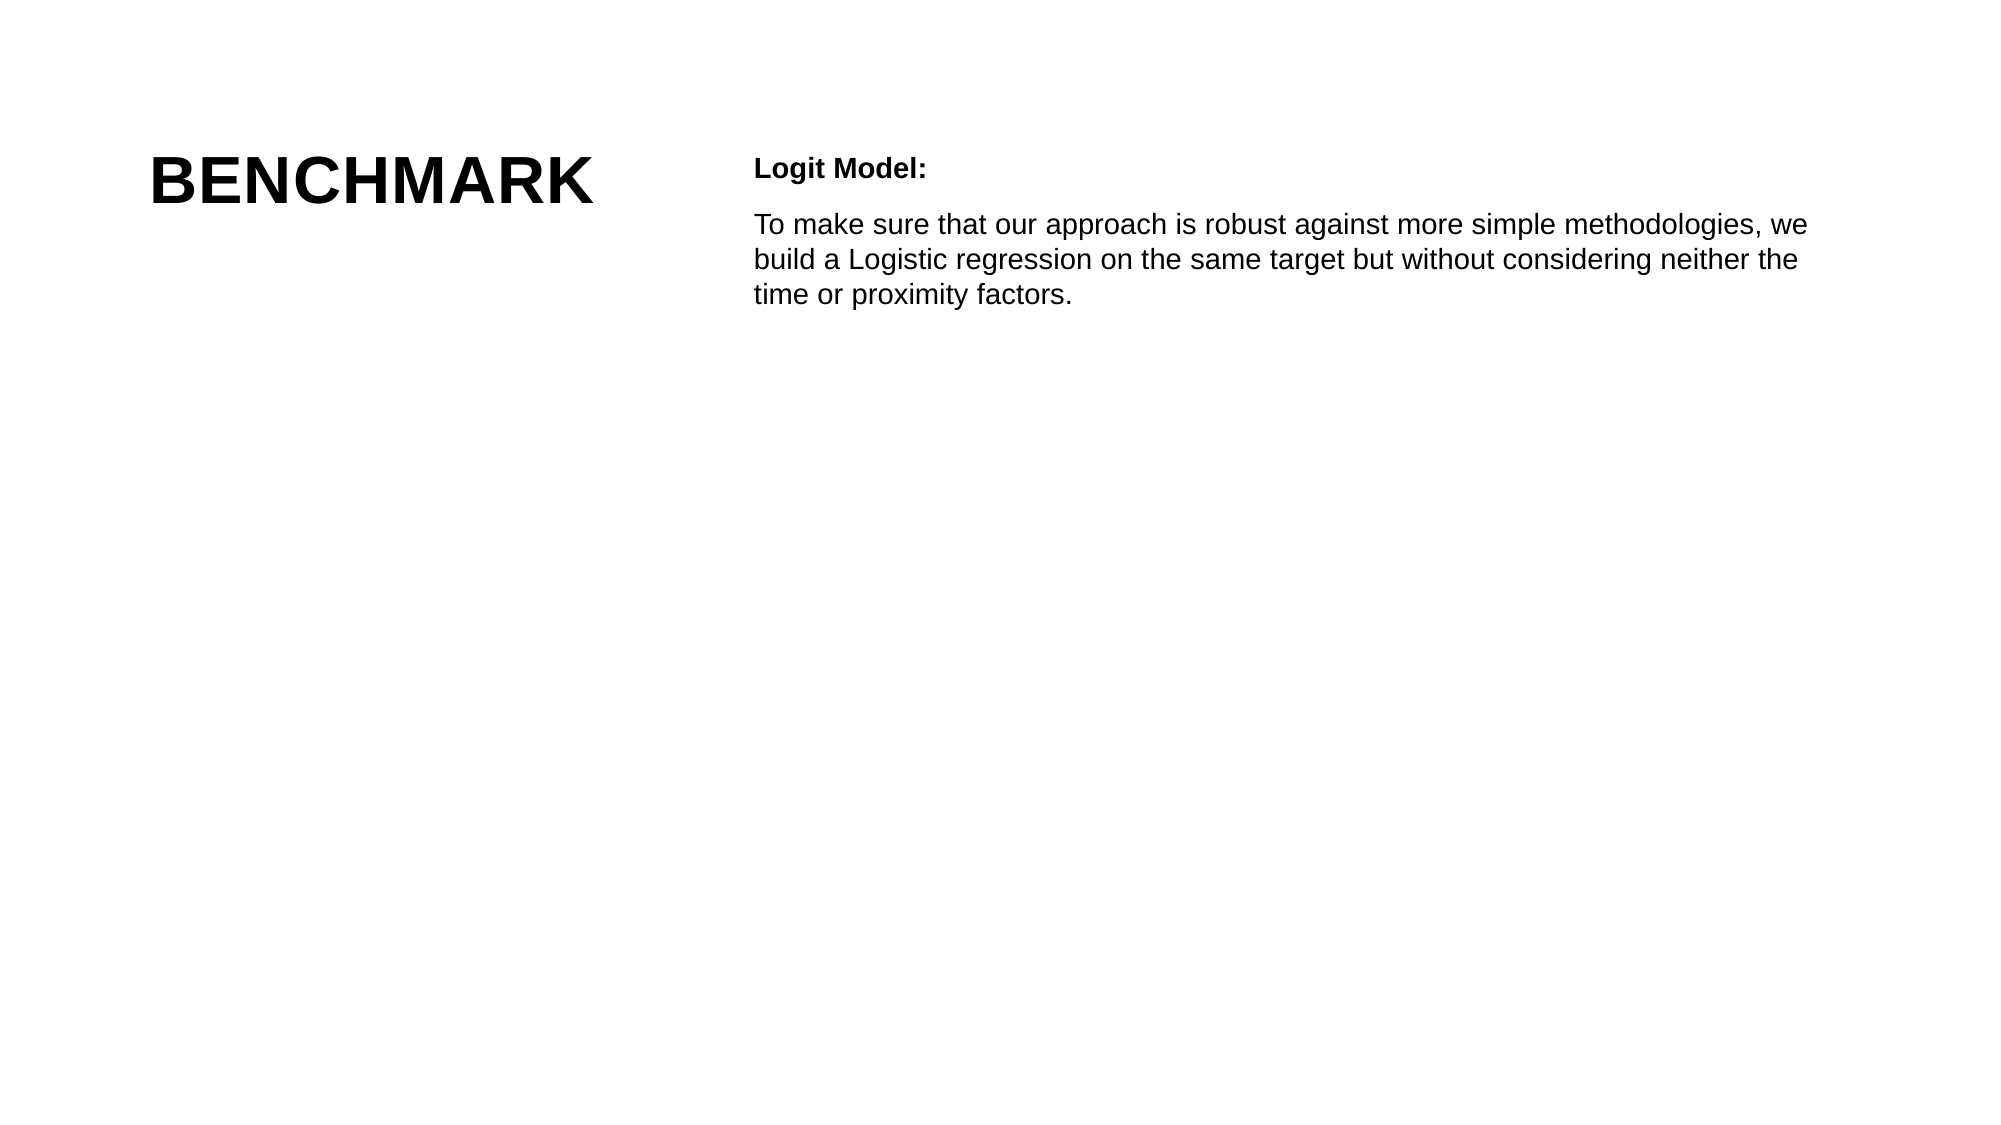

# BENCHMARK
Logit Model:
To make sure that our approach is robust against more simple methodologies, we build a Logistic regression on the same target but without considering neither the time or proximity factors.